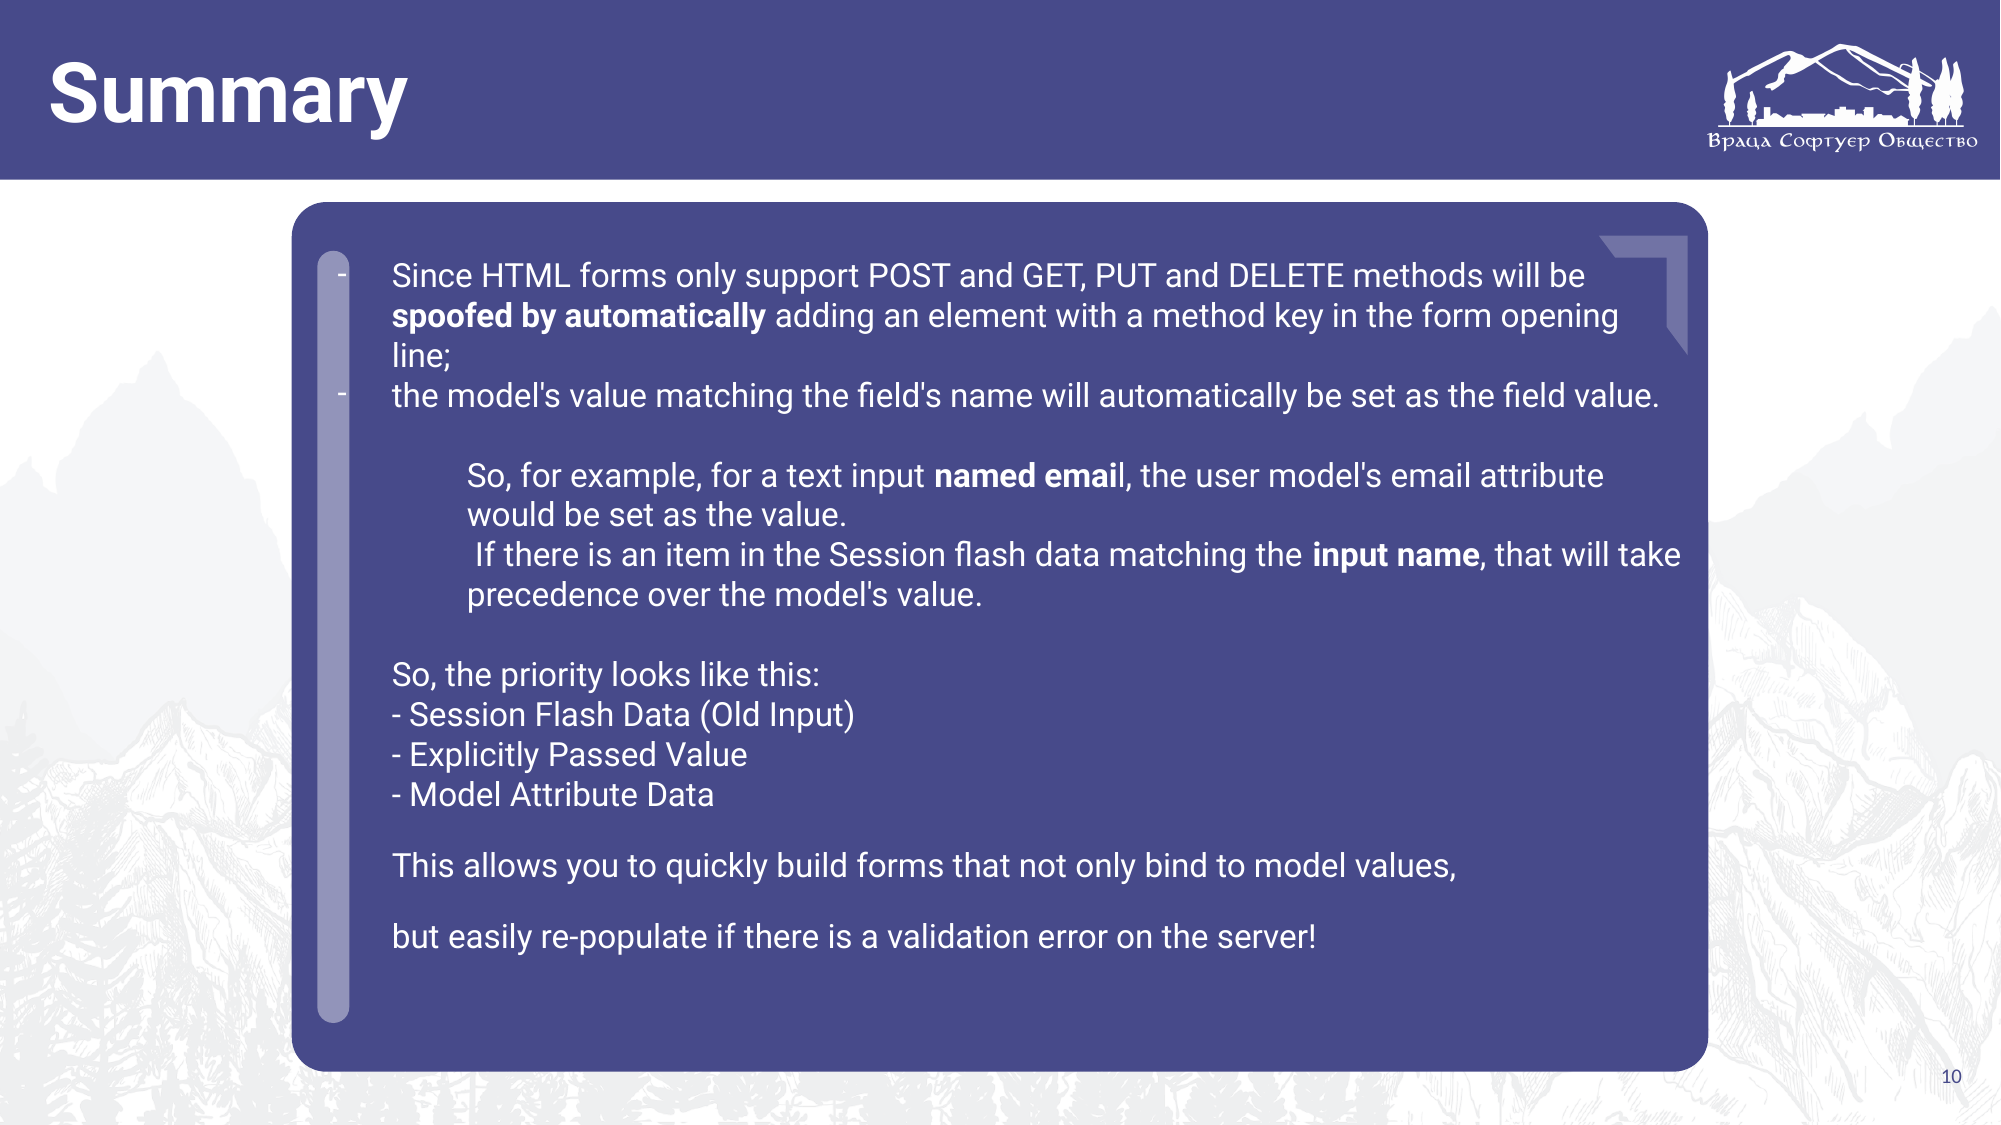

# Summary
Since HTML forms only support POST and GET, PUT and DELETE methods will be spoofed by automatically adding an element with a method key in the form opening line;
the model's value matching the field's name will automatically be set as the field value.

So, for example, for a text input named email, the user model's email attribute would be set as the value.
 If there is an item in the Session flash data matching the input name, that will take precedence over the model's value.

So, the priority looks like this:
- Session Flash Data (Old Input)
- Explicitly Passed Value
- Model Attribute Data
This allows you to quickly build forms that not only bind to model values,
but easily re-populate if there is a validation error on the server!

…
…
…

10